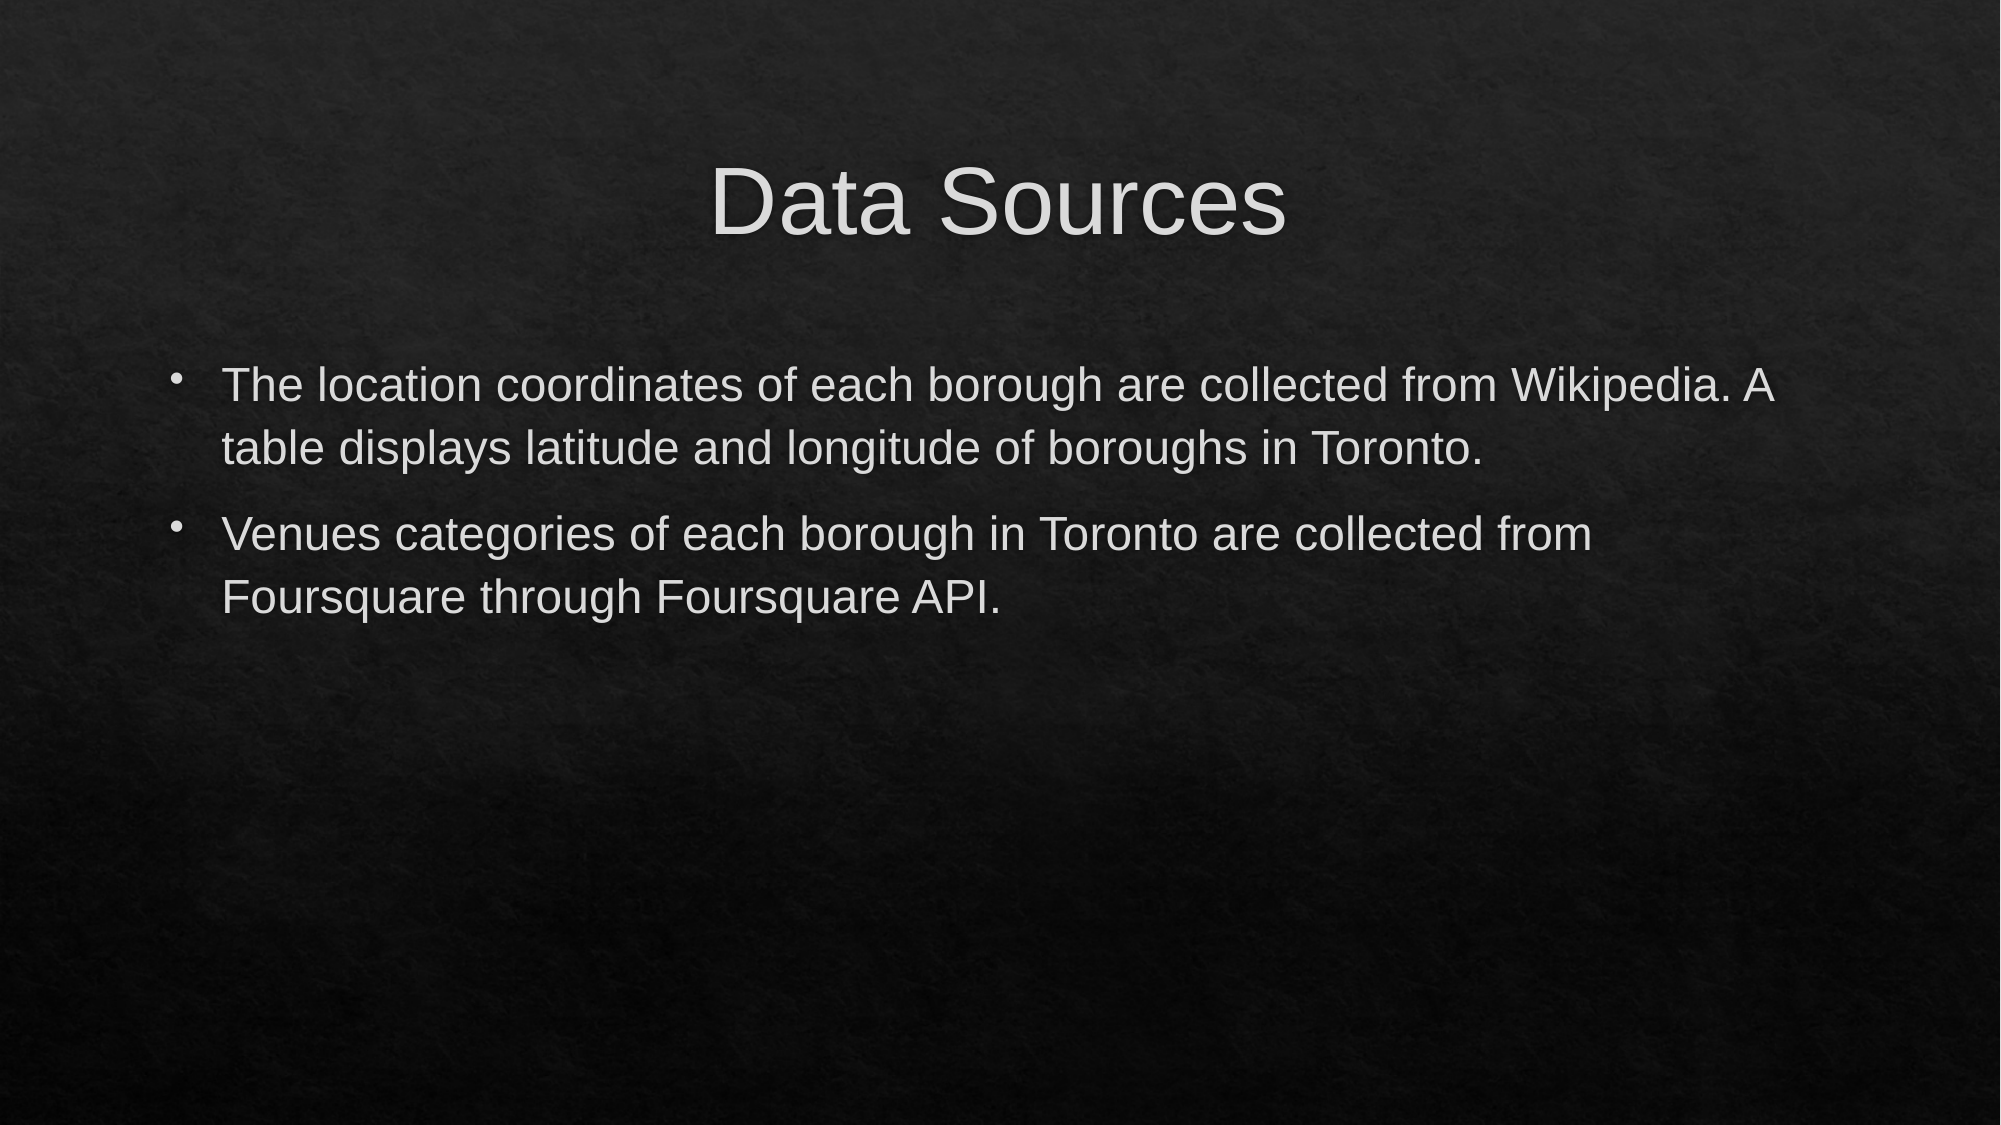

# Data Sources
The location coordinates of each borough are collected from Wikipedia. A table displays latitude and longitude of boroughs in Toronto.
Venues categories of each borough in Toronto are collected from Foursquare through Foursquare API.